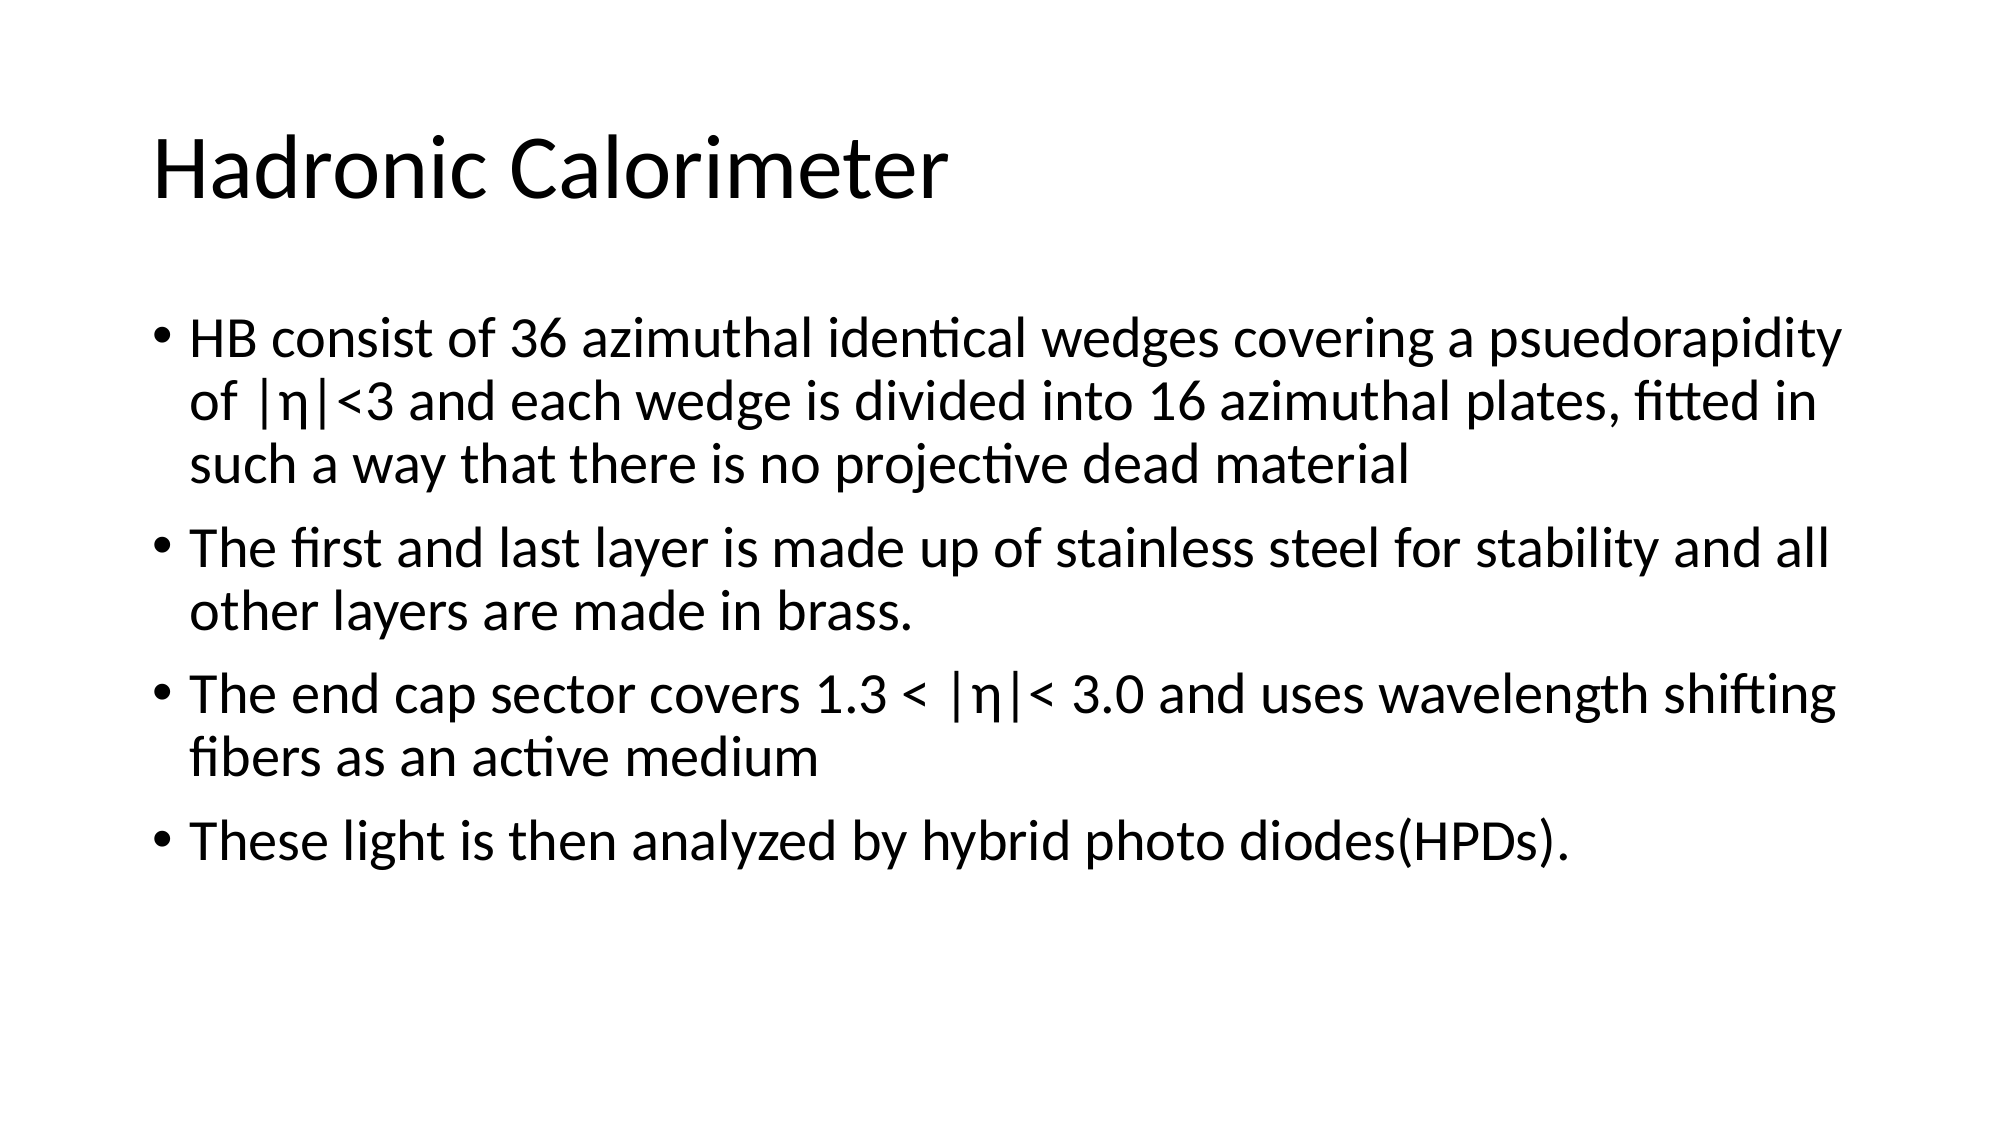

# Hadronic Calorimeter
HB consist of 36 azimuthal identical wedges covering a psuedorapidity of |η|<3 and each wedge is divided into 16 azimuthal plates, fitted in such a way that there is no projective dead material
The first and last layer is made up of stainless steel for stability and all other layers are made in brass.
The end cap sector covers 1.3 < |η|< 3.0 and uses wavelength shifting fibers as an active medium
These light is then analyzed by hybrid photo diodes(HPDs).